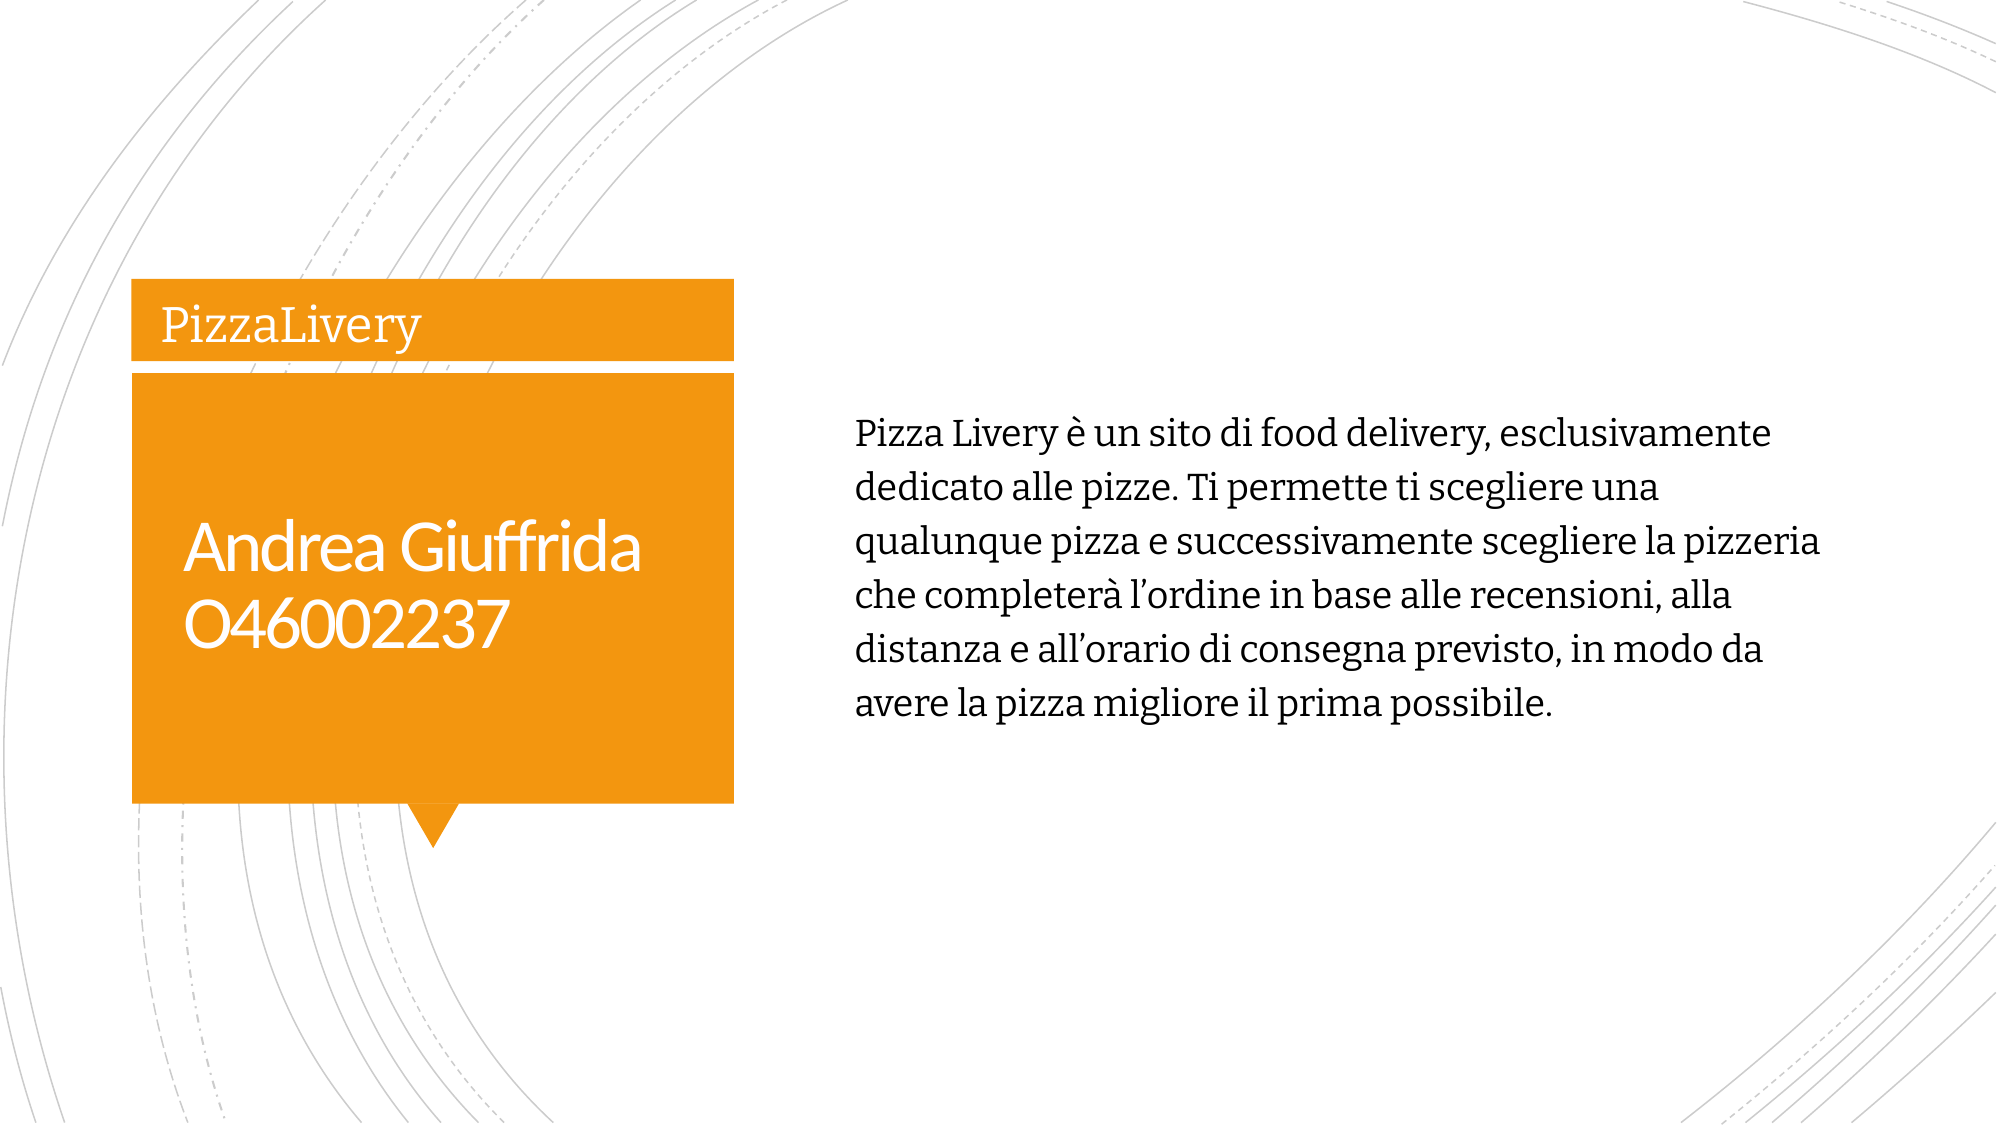

Pizza Livery è un sito di food delivery, esclusivamente dedicato alle pizze. Ti permette ti scegliere una qualunque pizza e successivamente scegliere la pizzeria che completerà l’ordine in base alle recensioni, alla distanza e all’orario di consegna previsto, in modo da avere la pizza migliore il prima possibile.
PizzaLivery
# Andrea Giuffrida O46002237